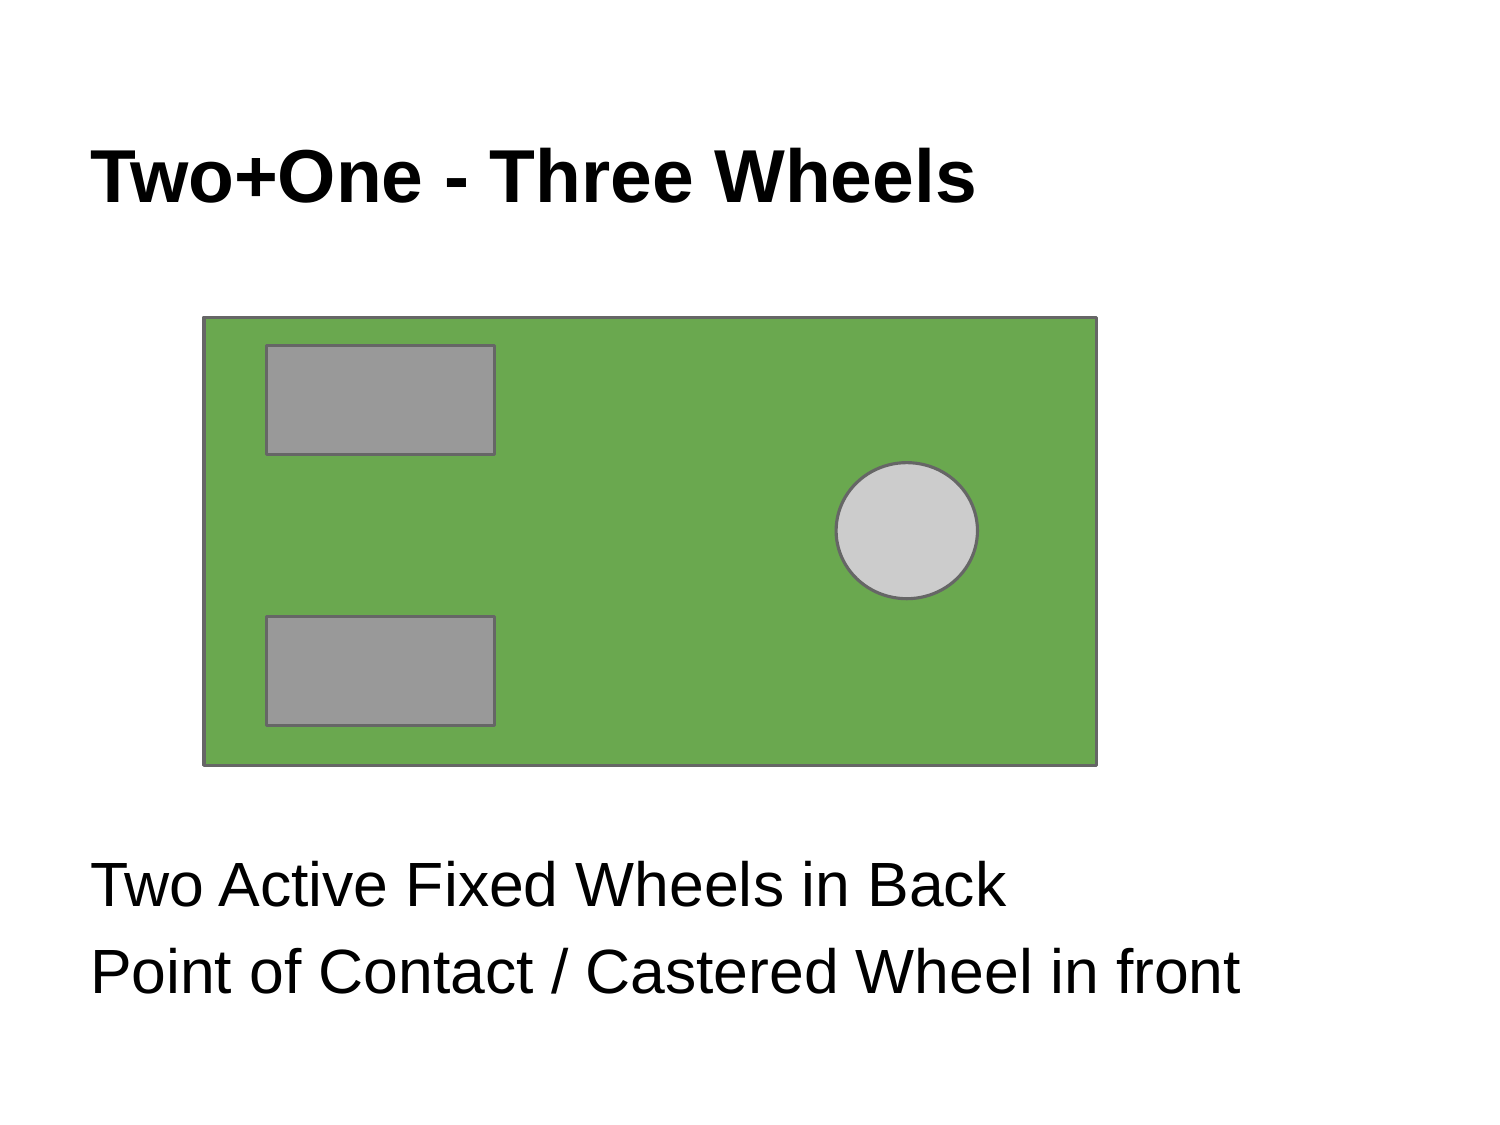

# Two+One - Three Wheels

Two Active Fixed Wheels in Back
Point of Contact / Castered Wheel in front